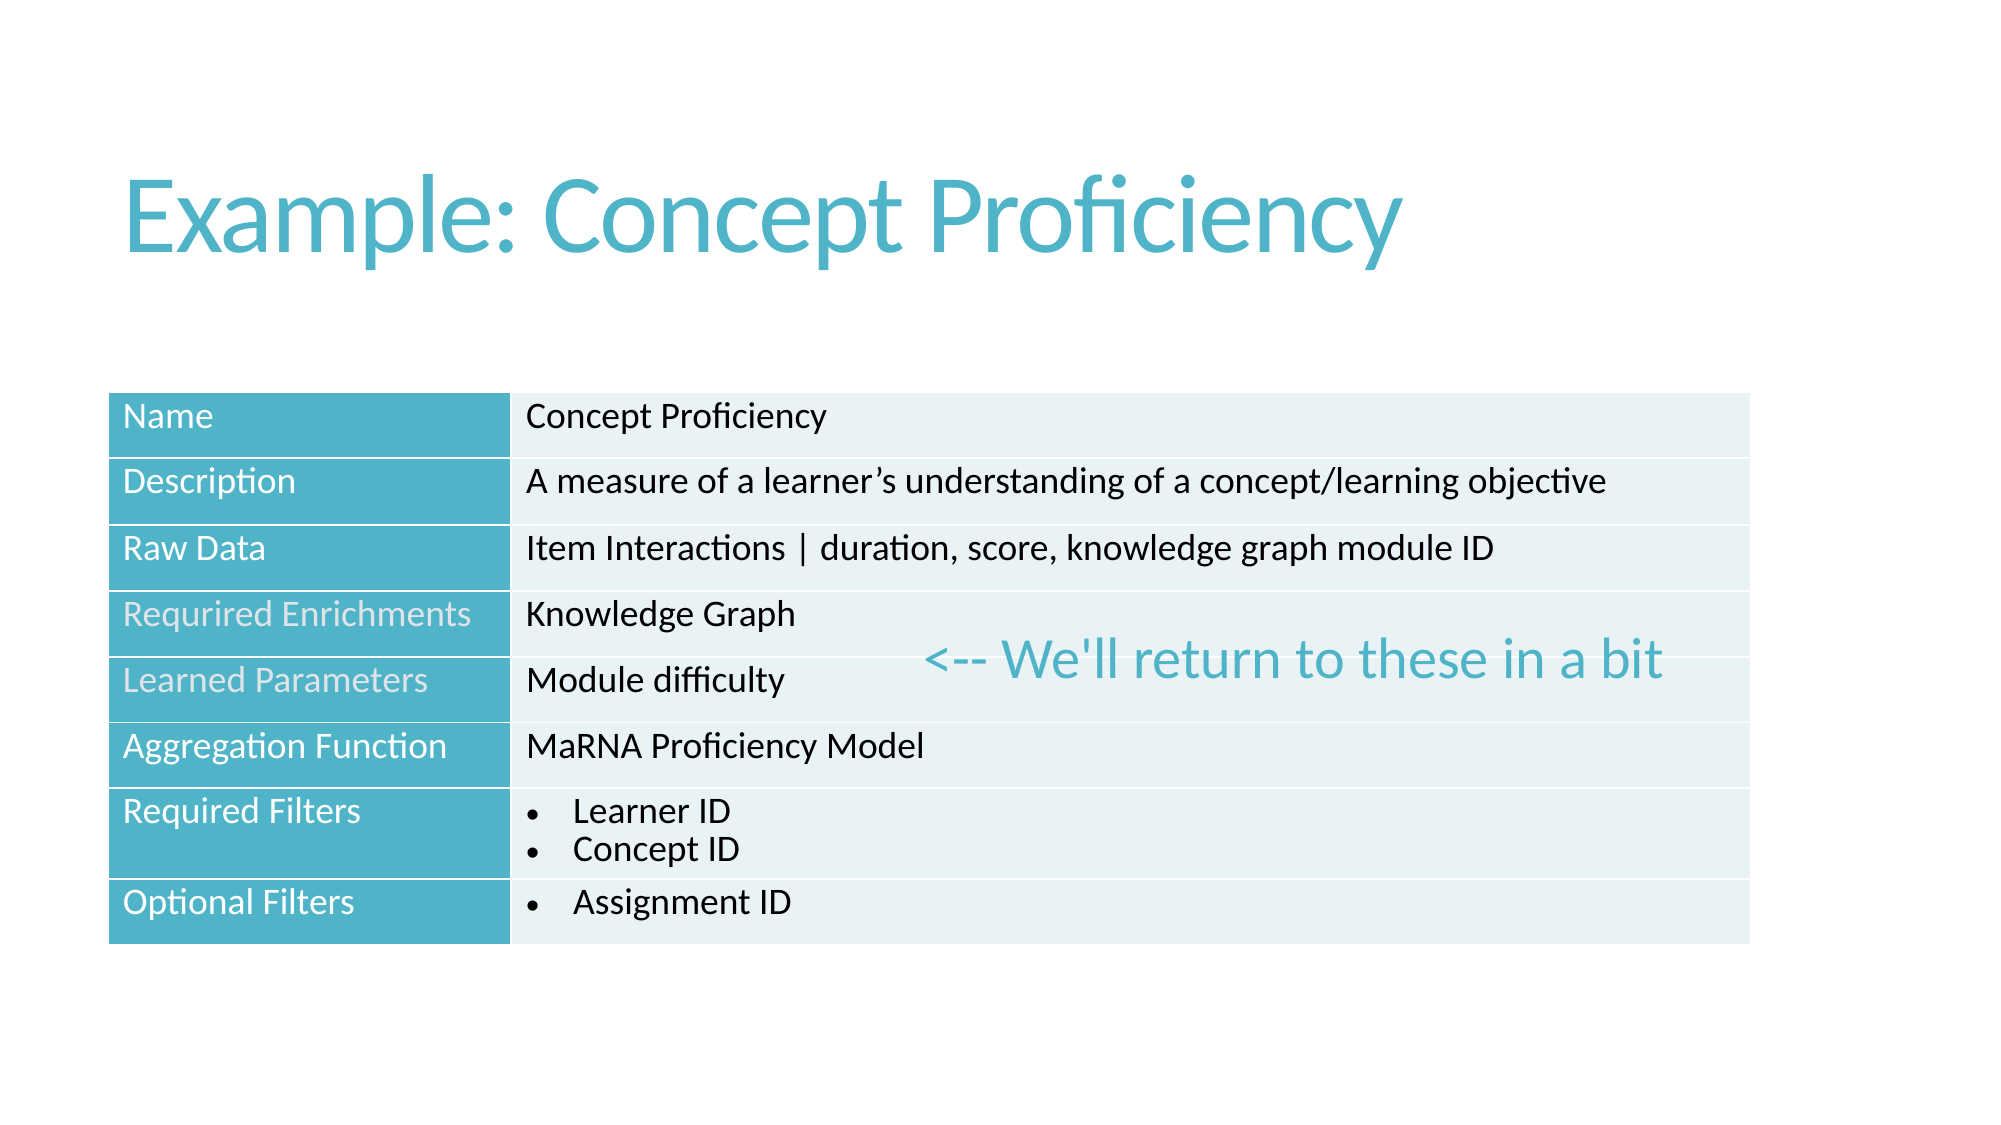

# Example: Concept Proficiency
| Name | Concept Proficiency |
| --- | --- |
| Description | A measure of a learner’s understanding of a concept/learning objective |
| Raw Data | Item Interactions | duration, score, knowledge graph module ID |
| Requrired Enrichments | Knowledge Graph |
| Learned Parameters | Module difficulty |
| Aggregation Function | MaRNA Proficiency Model |
| Required Filters | Learner ID Concept ID |
| Optional Filters | Assignment ID |
<-- We'll return to these in a bit